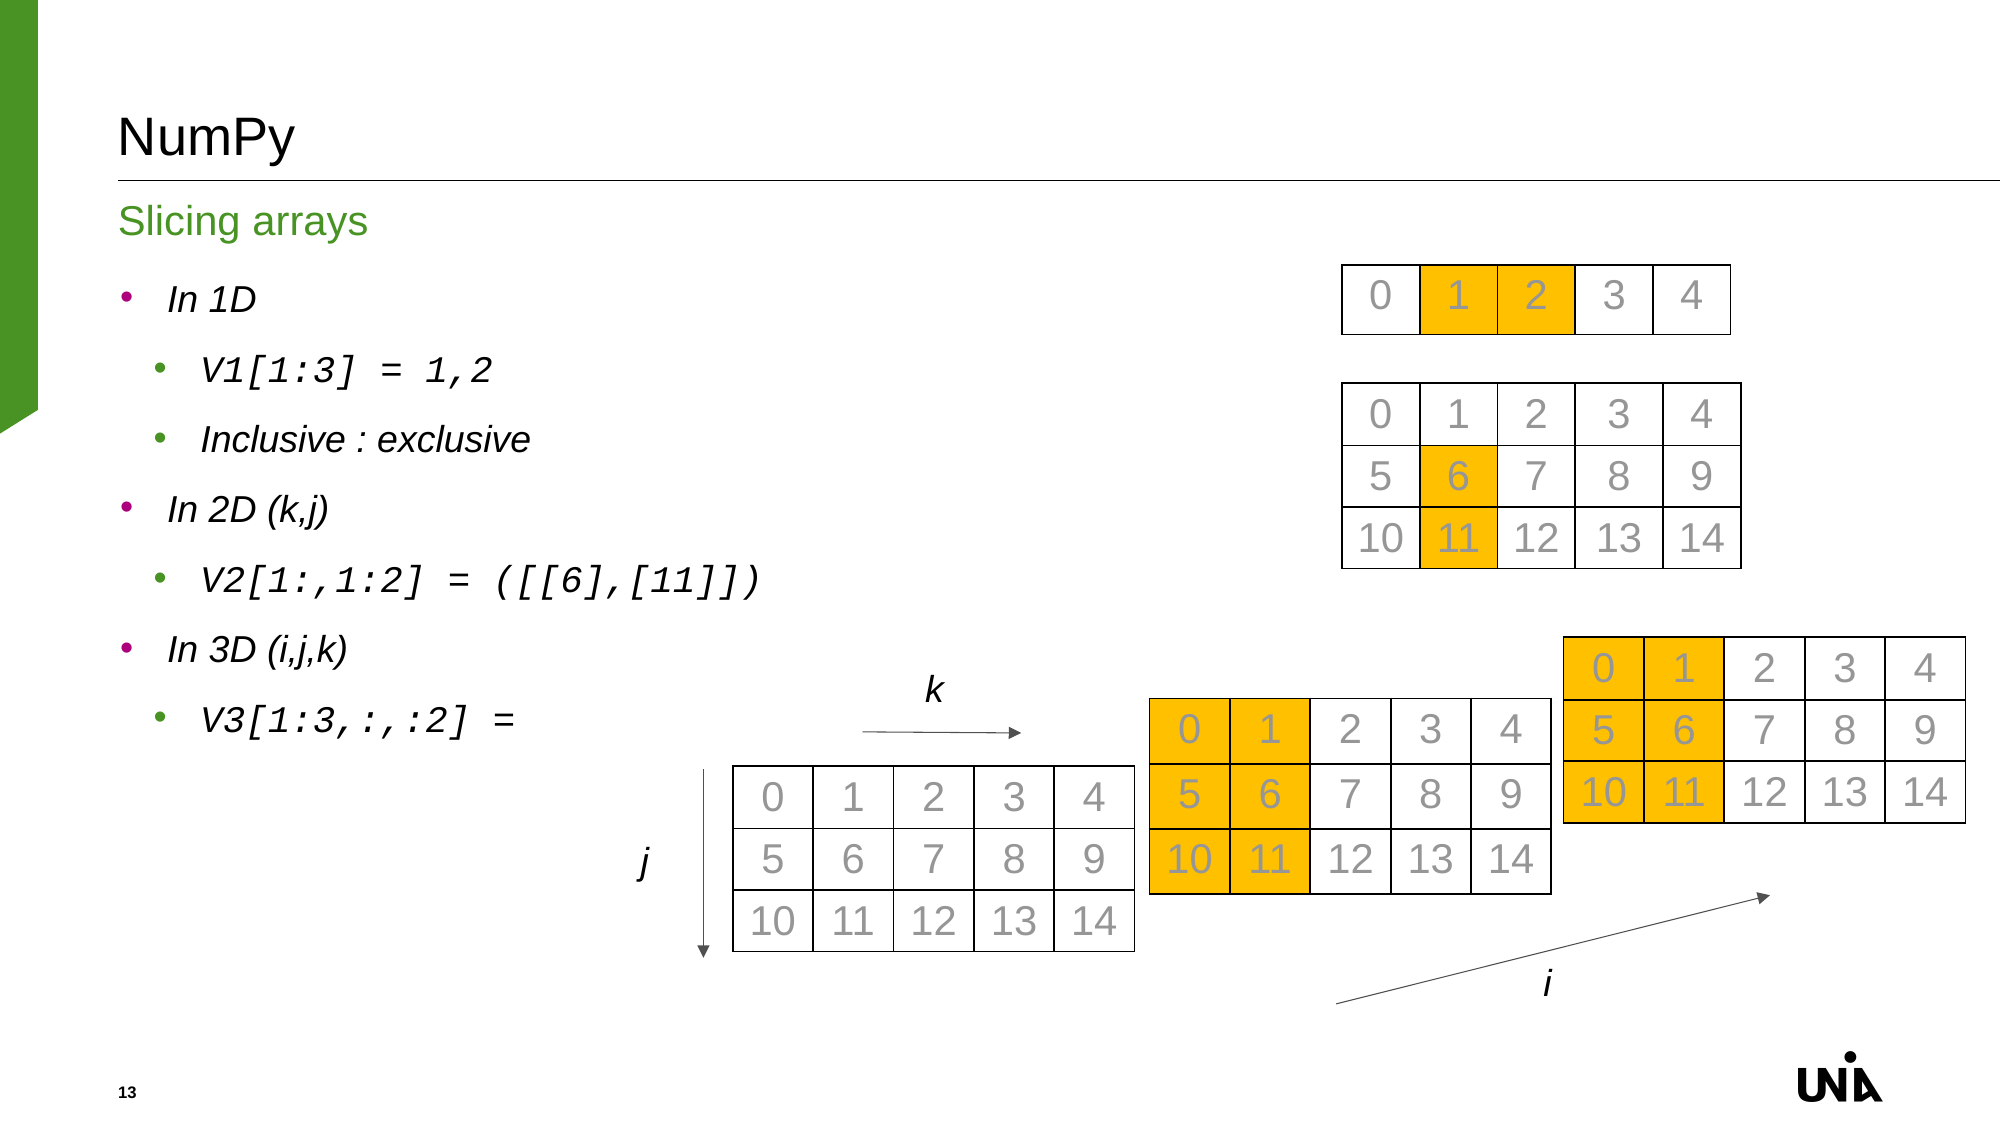

# NumPy
Slicing arrays
| 0 | 1 | 2 | 3 | 4 |
| --- | --- | --- | --- | --- |
In 1D
V1[1:3] = 1,2
Inclusive : exclusive
In 2D (k,j)
V2[1:,1:2] = ([[6],[11]])
In 3D (i,j,k)
V3[1:3,:,:2] =
| 0 | 1 | 2 | 3 | 4 |
| --- | --- | --- | --- | --- |
| 5 | 6 | 7 | 8 | 9 |
| 10 | 11 | 12 | 13 | 14 |
| 0 | 1 | 2 | 3 | 4 |
| --- | --- | --- | --- | --- |
| 5 | 6 | 7 | 8 | 9 |
| 10 | 11 | 12 | 13 | 14 |
k
| 0 | 1 | 2 | 3 | 4 |
| --- | --- | --- | --- | --- |
| 5 | 6 | 7 | 8 | 9 |
| 10 | 11 | 12 | 13 | 14 |
| 0 | 1 | 2 | 3 | 4 |
| --- | --- | --- | --- | --- |
| 5 | 6 | 7 | 8 | 9 |
| 10 | 11 | 12 | 13 | 14 |
j
i
13